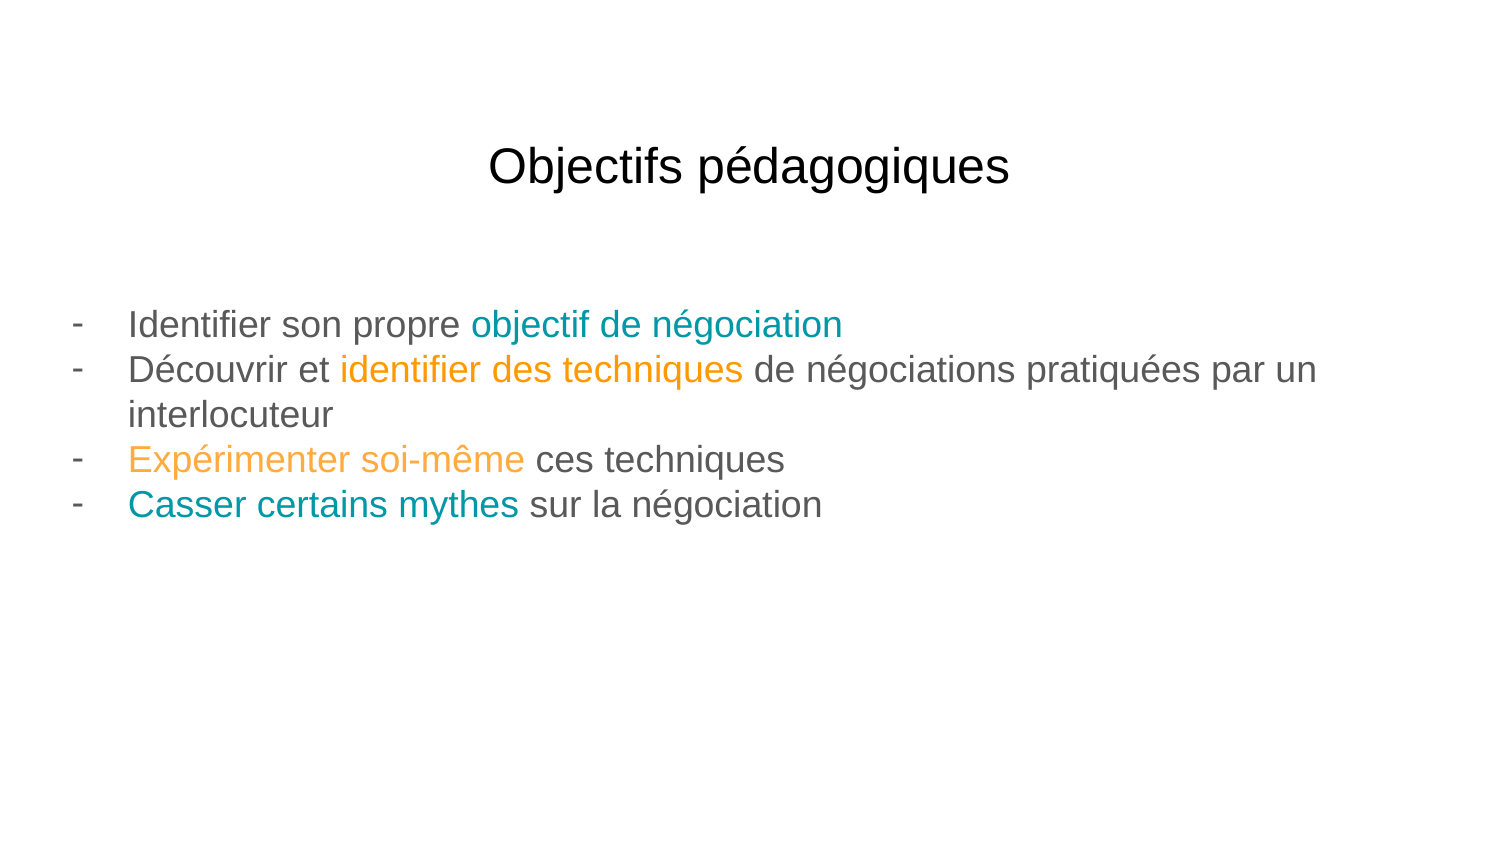

# Objectifs pédagogiques
Identifier son propre objectif de négociation
Découvrir et identifier des techniques de négociations pratiquées par un interlocuteur
Expérimenter soi-même ces techniques
Casser certains mythes sur la négociation